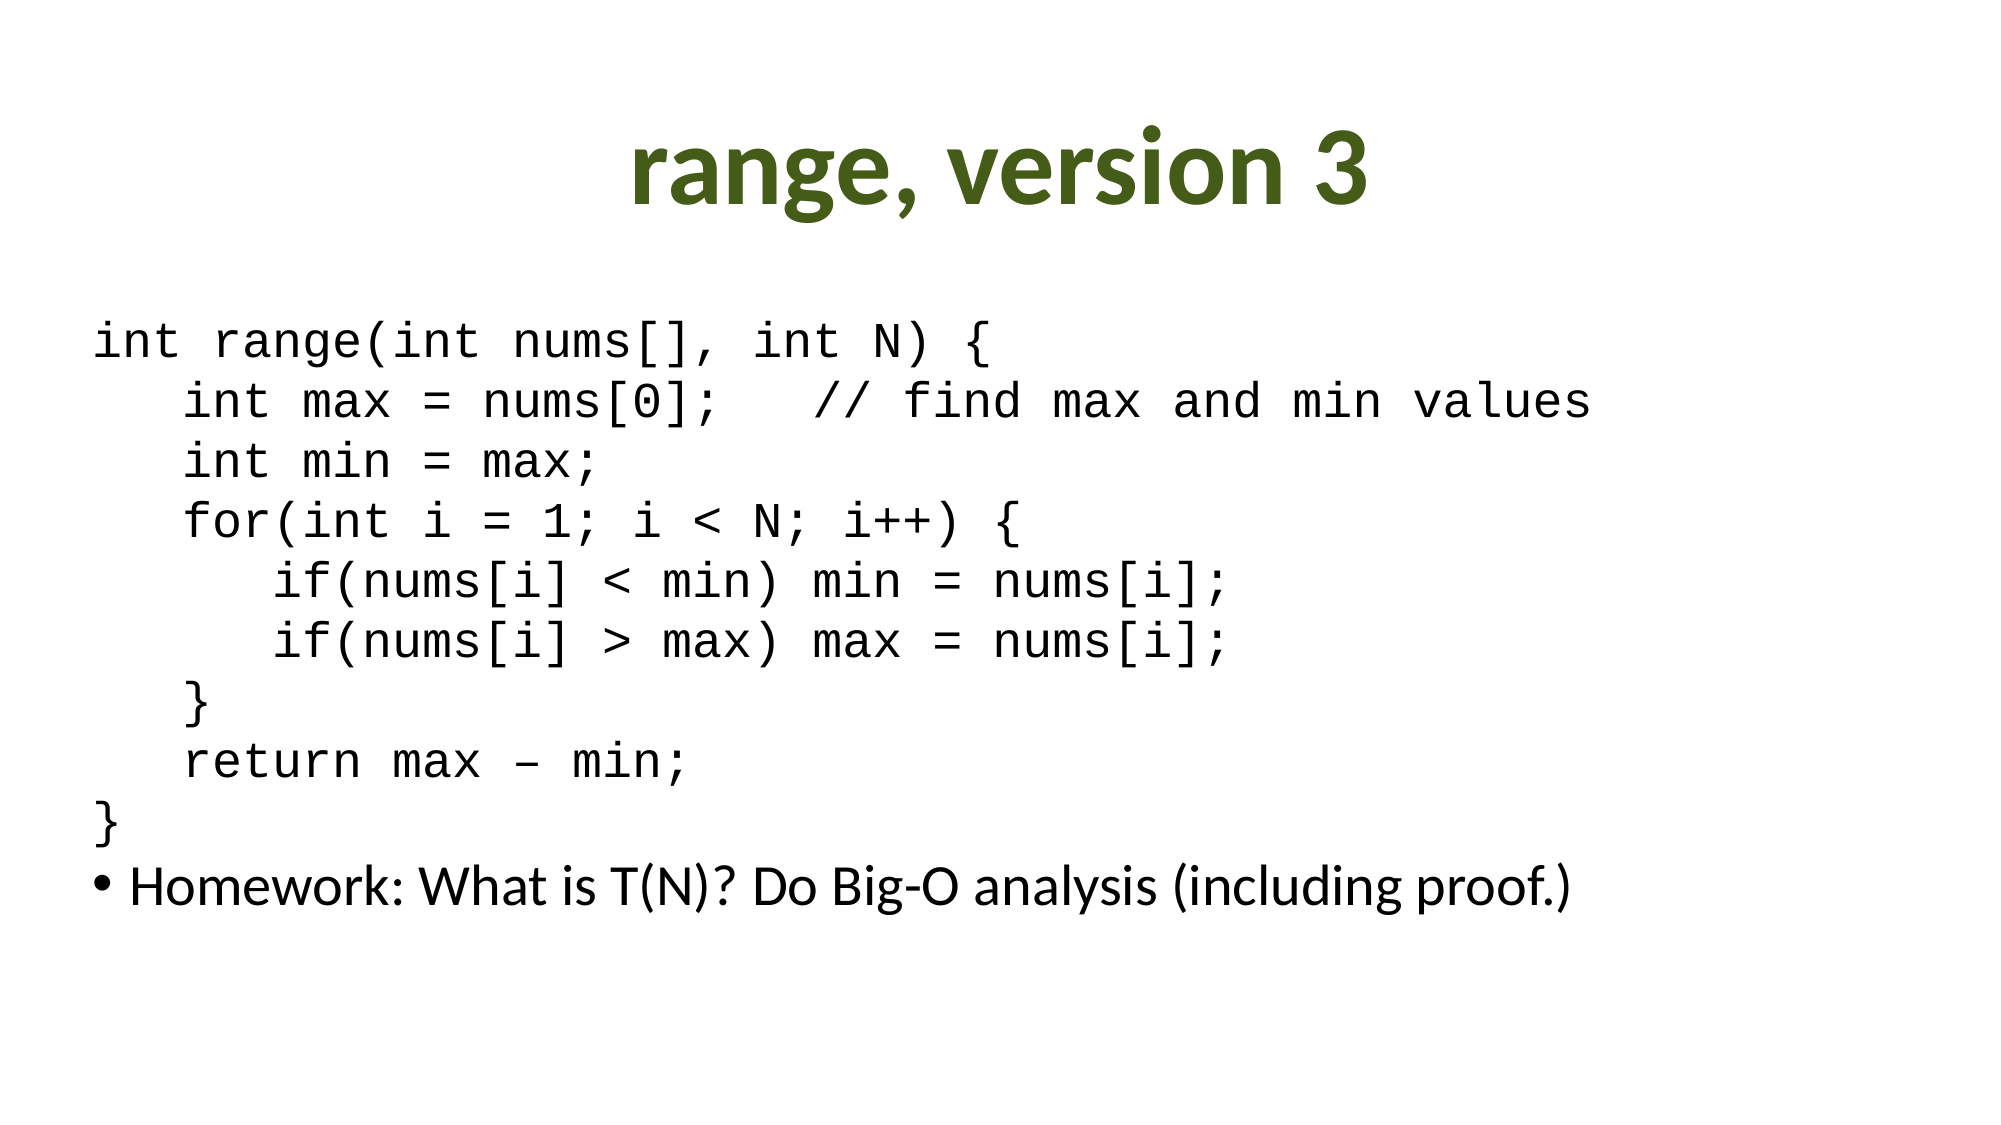

# range, version 3
int range(int nums[], int N) {
   int max = nums[0];   // find max and min values
   int min = max;
   for(int i = 1; i < N; i++) {
      if(nums[i] < min) min = nums[i];
      if(nums[i] > max) max = nums[i];
   }
   return max – min;
}
Homework: What is T(N)? Do Big-O analysis (including proof.)